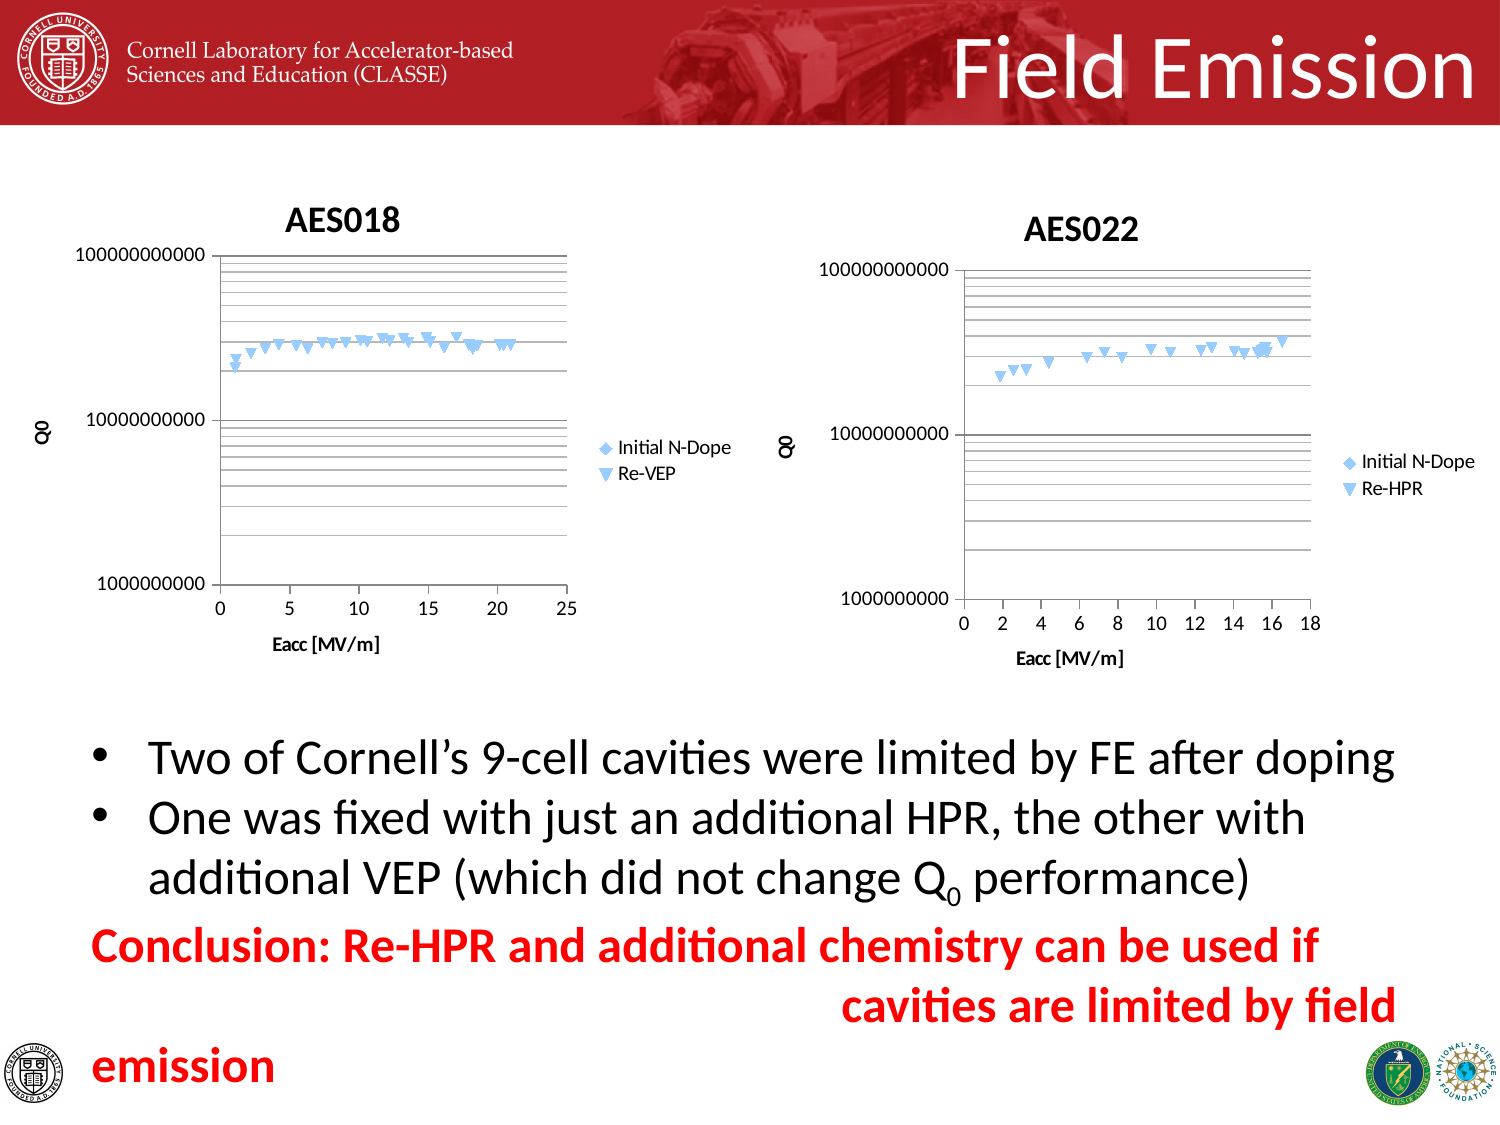

# Field Emission
AES018
AES022

### Chart

| Category |  |  |
|---|---|---|

### Chart

| Category |  |  |
|---|---|---|
Two of Cornell’s 9-cell cavities were limited by FE after doping
One was fixed with just an additional HPR, the other with additional VEP (which did not change Q0 performance)
Conclusion: Re-HPR and additional chemistry can be used if 					cavities are limited by field emission